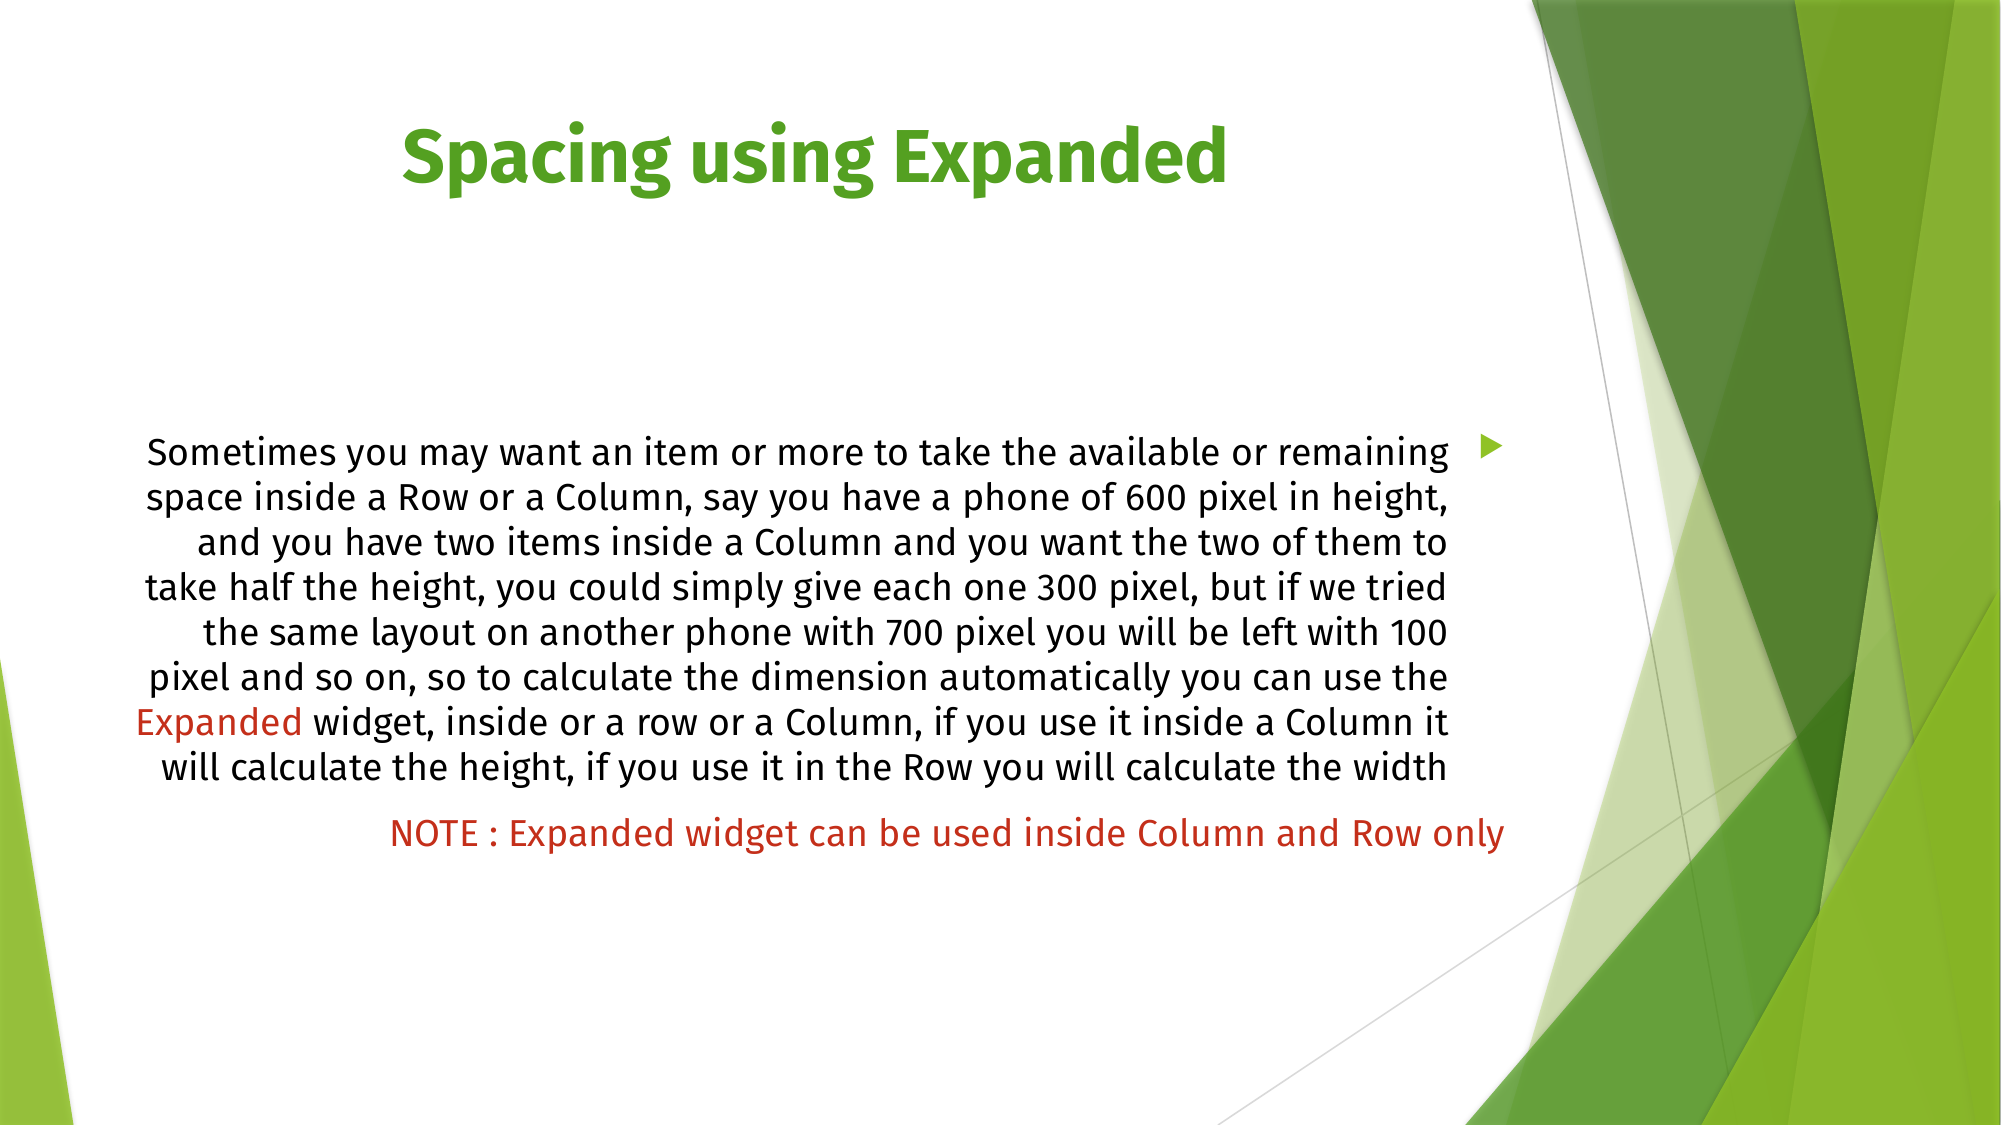

# Spacing using Expanded

Sometimes you may want an item or more to take the available or remaining space inside a Row or a Column, say you have a phone of 600 pixel in height, and you have two items inside a Column and you want the two of them to take half the height, you could simply give each one 300 pixel, but if we tried the same layout on another phone with 700 pixel you will be left with 100 pixel and so on, so to calculate the dimension automatically you can use the Expanded widget, inside or a row or a Column, if you use it inside a Column it will calculate the height, if you use it in the Row you will calculate the width
NOTE : Expanded widget can be used inside Column and Row only